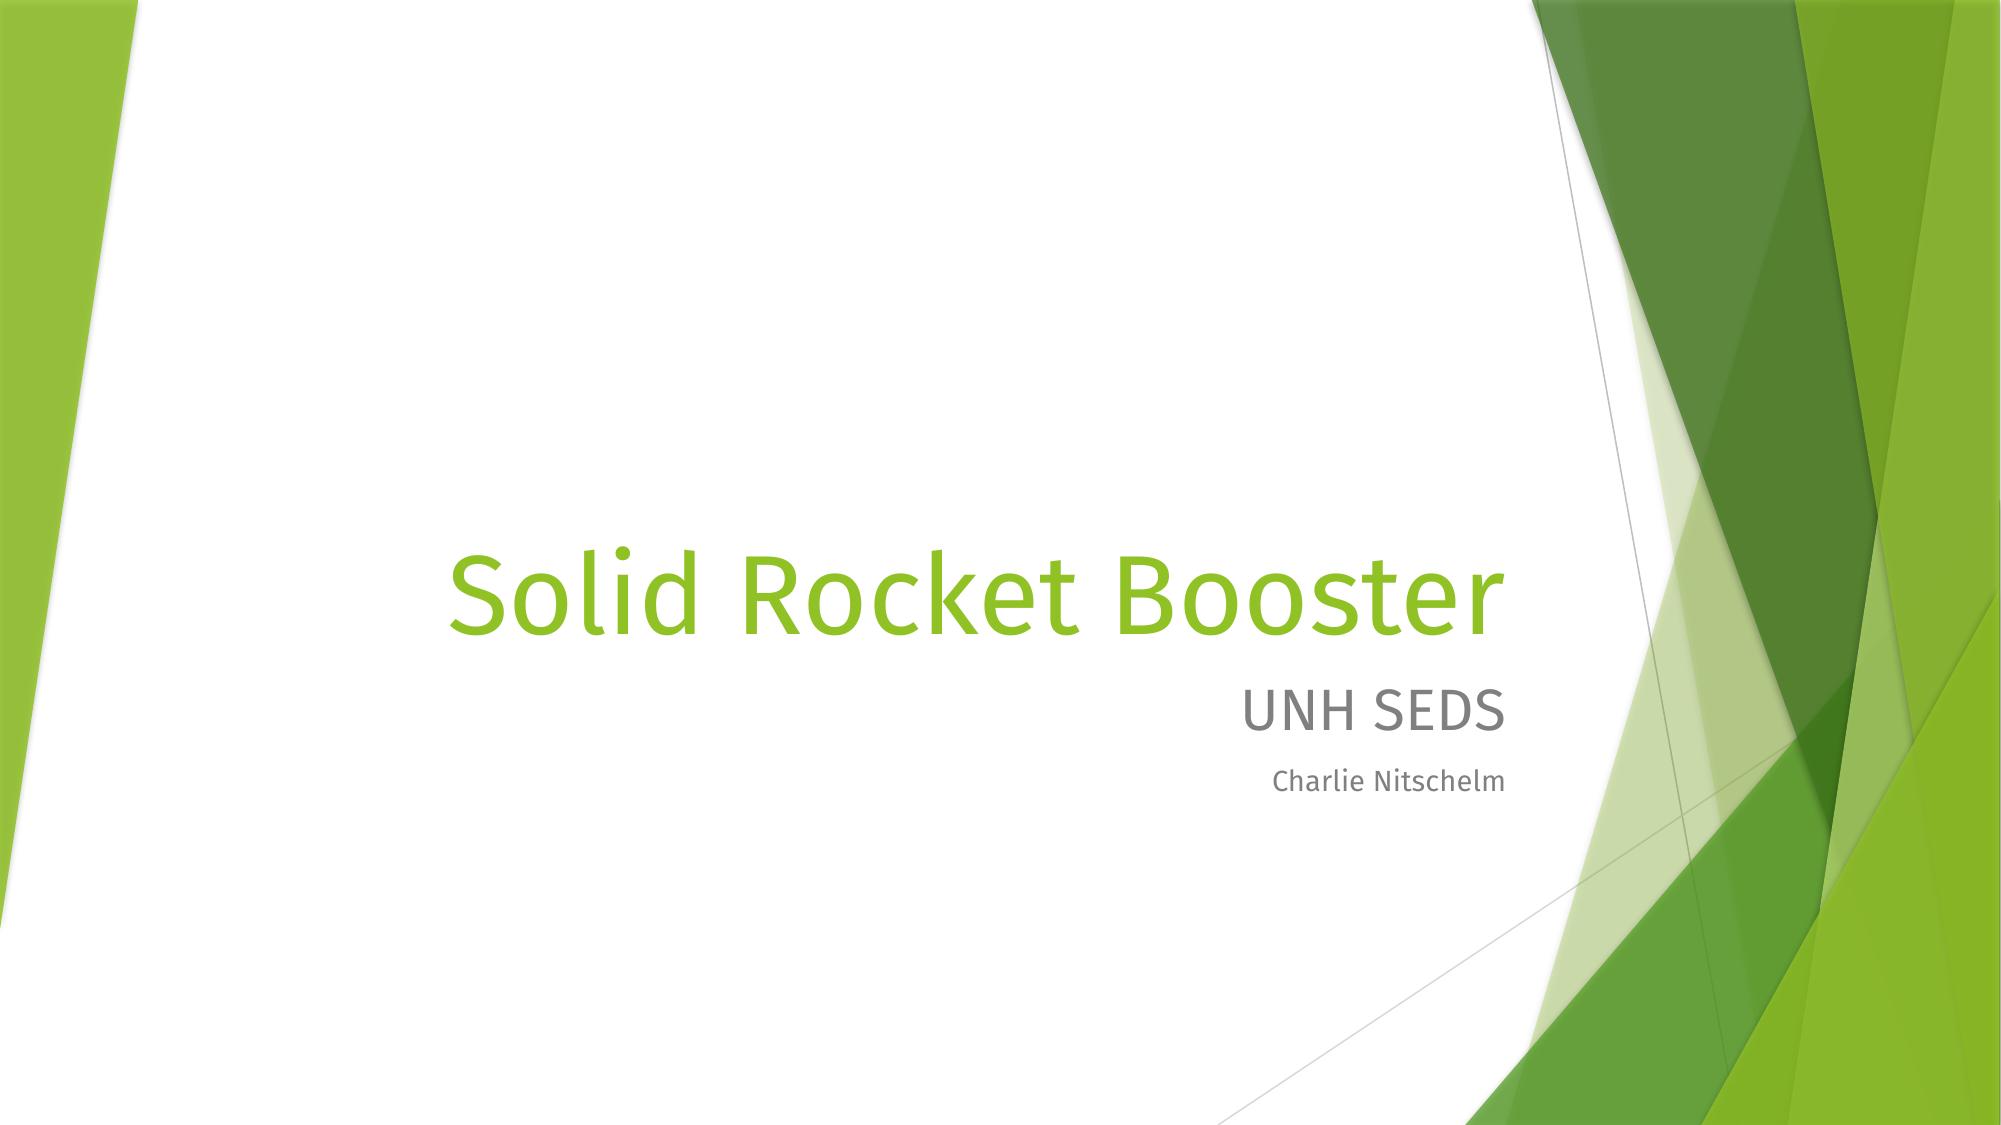

# Solid Rocket Booster
UNH SEDS
Charlie Nitschelm